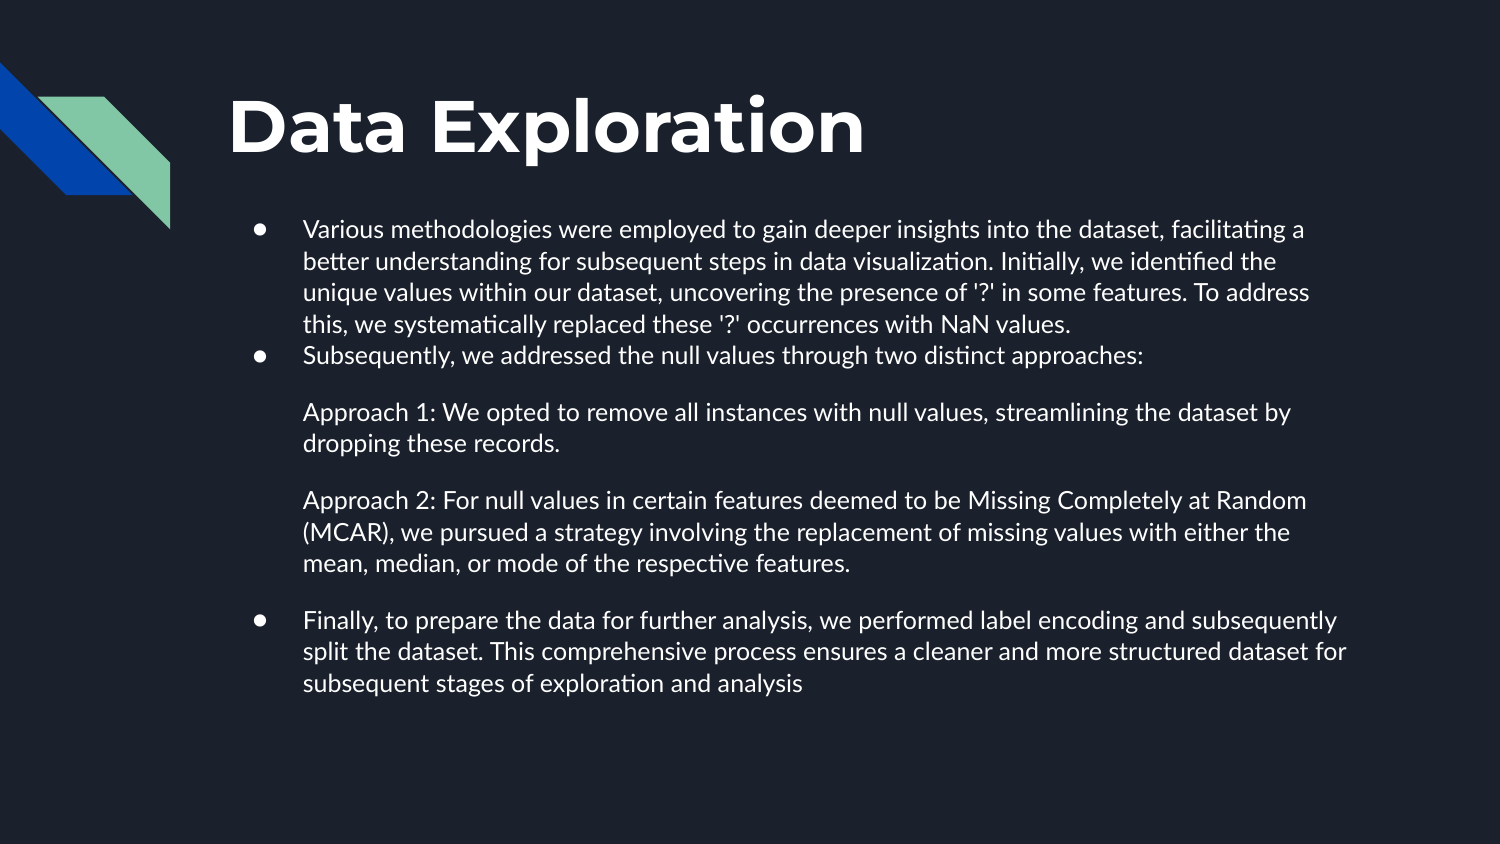

# Data Exploration
Various methodologies were employed to gain deeper insights into the dataset, facilitating a better understanding for subsequent steps in data visualization. Initially, we identified the unique values within our dataset, uncovering the presence of '?' in some features. To address this, we systematically replaced these '?' occurrences with NaN values.
Subsequently, we addressed the null values through two distinct approaches:
Approach 1: We opted to remove all instances with null values, streamlining the dataset by dropping these records.
Approach 2: For null values in certain features deemed to be Missing Completely at Random (MCAR), we pursued a strategy involving the replacement of missing values with either the mean, median, or mode of the respective features.
Finally, to prepare the data for further analysis, we performed label encoding and subsequently split the dataset. This comprehensive process ensures a cleaner and more structured dataset for subsequent stages of exploration and analysis